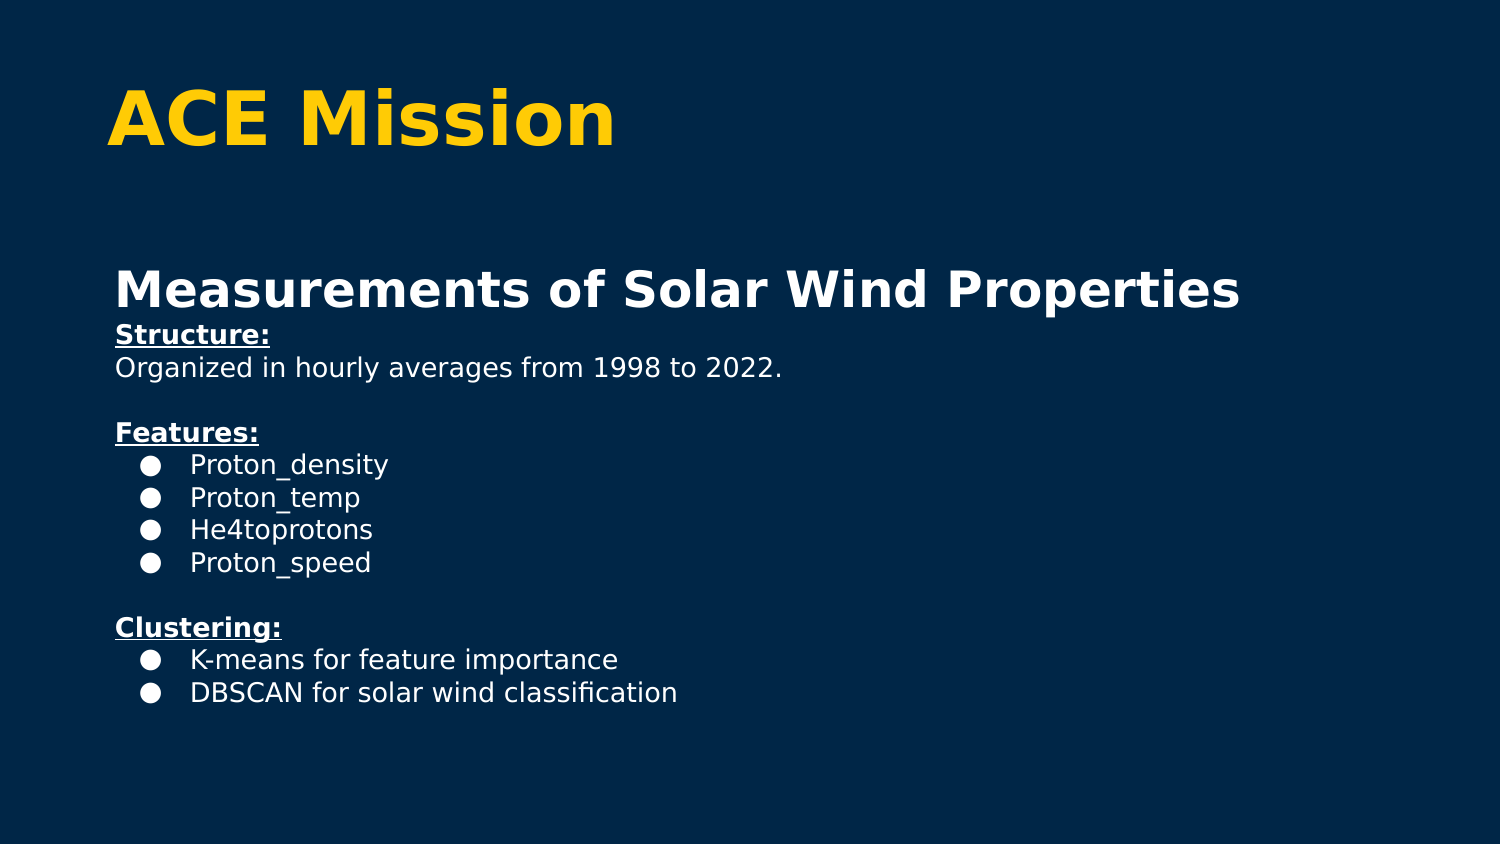

# ACE Mission
Measurements of Solar Wind Properties
Structure:
Organized in hourly averages from 1998 to 2022.

Features:
Proton_density
Proton_temp
He4toprotons
Proton_speed

Clustering:
K-means for feature importance
DBSCAN for solar wind classification